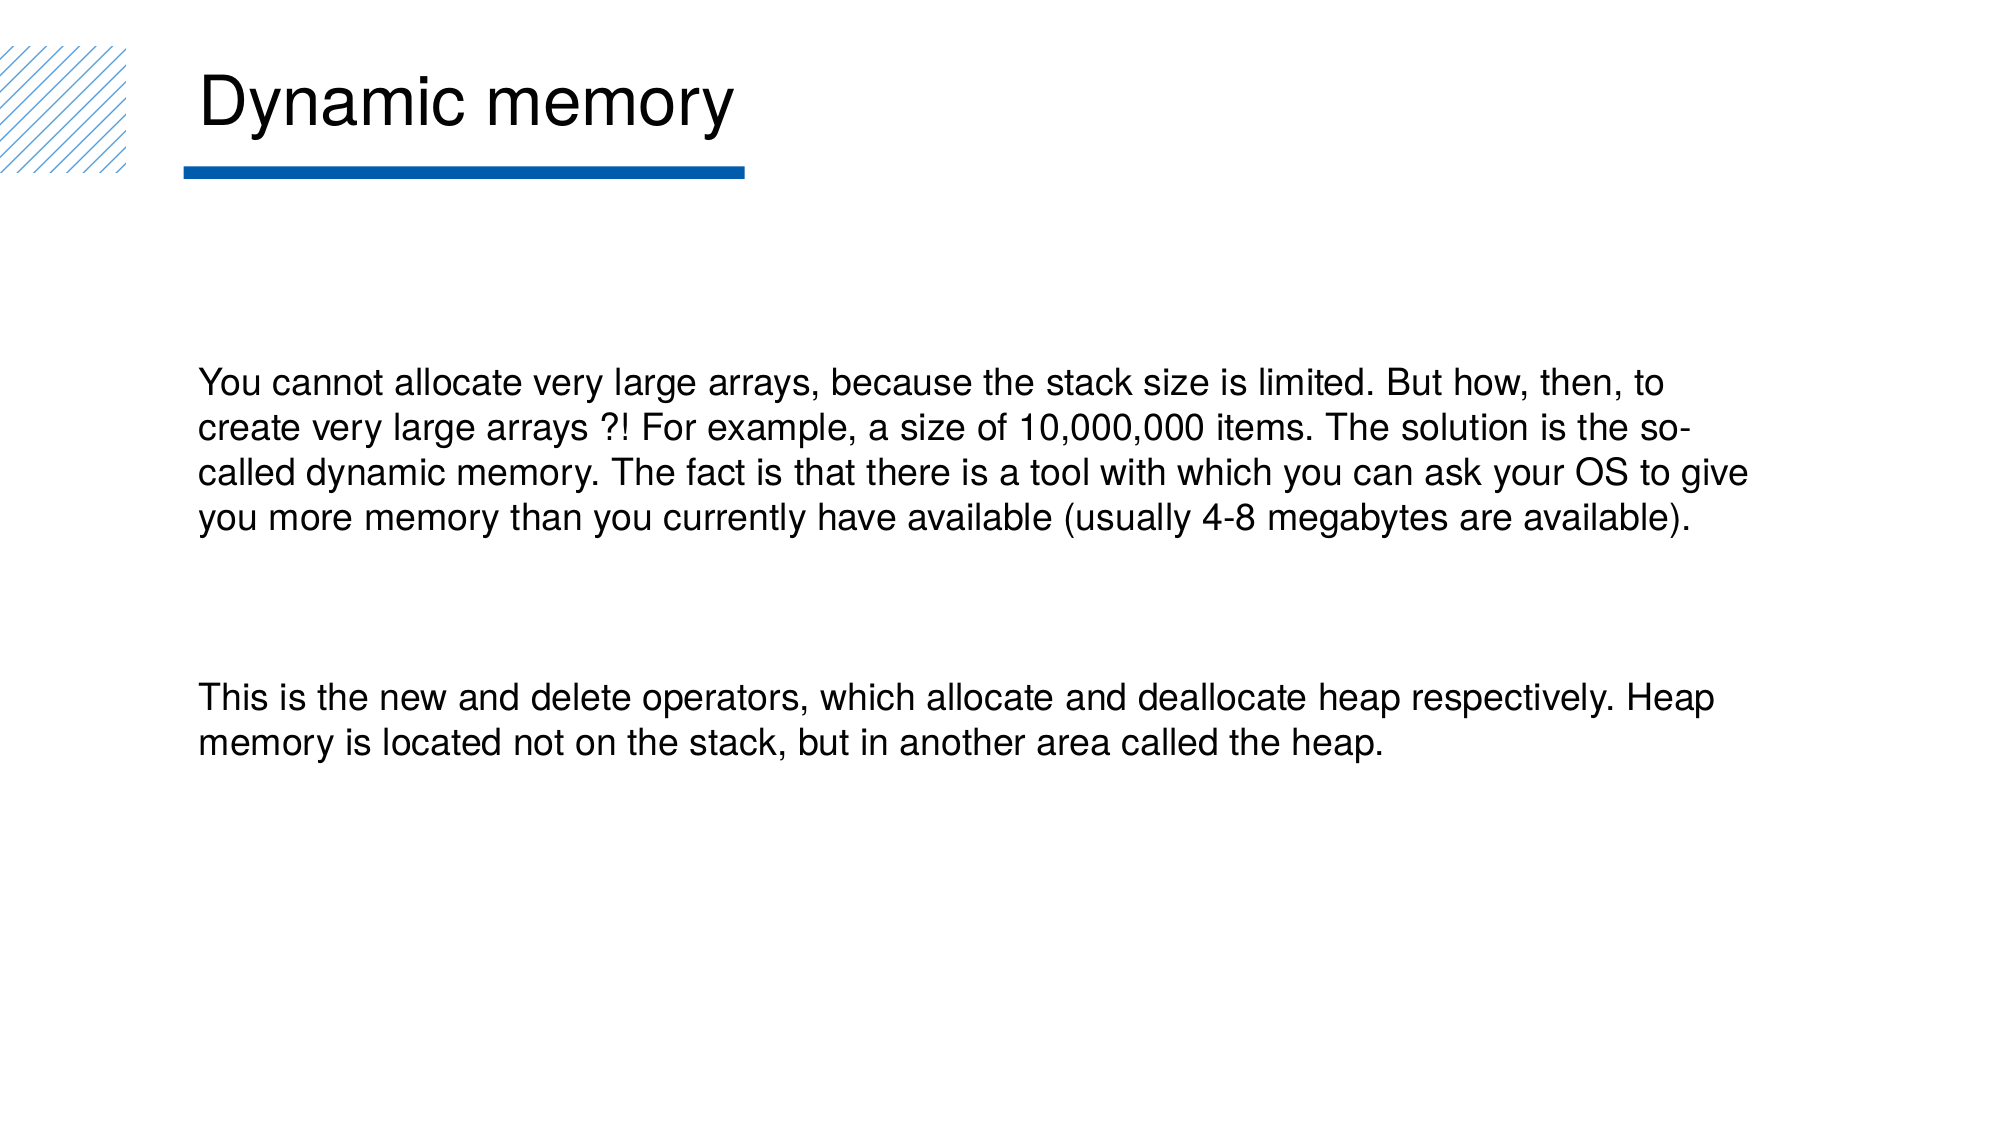

Dynamic memory
You cannot allocate very large arrays, because the stack size is limited. But how, then, to create very large arrays ?! For example, a size of 10,000,000 items. The solution is the so-called dynamic memory. The fact is that there is a tool with which you can ask your OS to give you more memory than you currently have available (usually 4-8 megabytes are available).

This is the new and delete operators, which allocate and deallocate heap respectively. Heap memory is located not on the stack, but in another area called the heap.